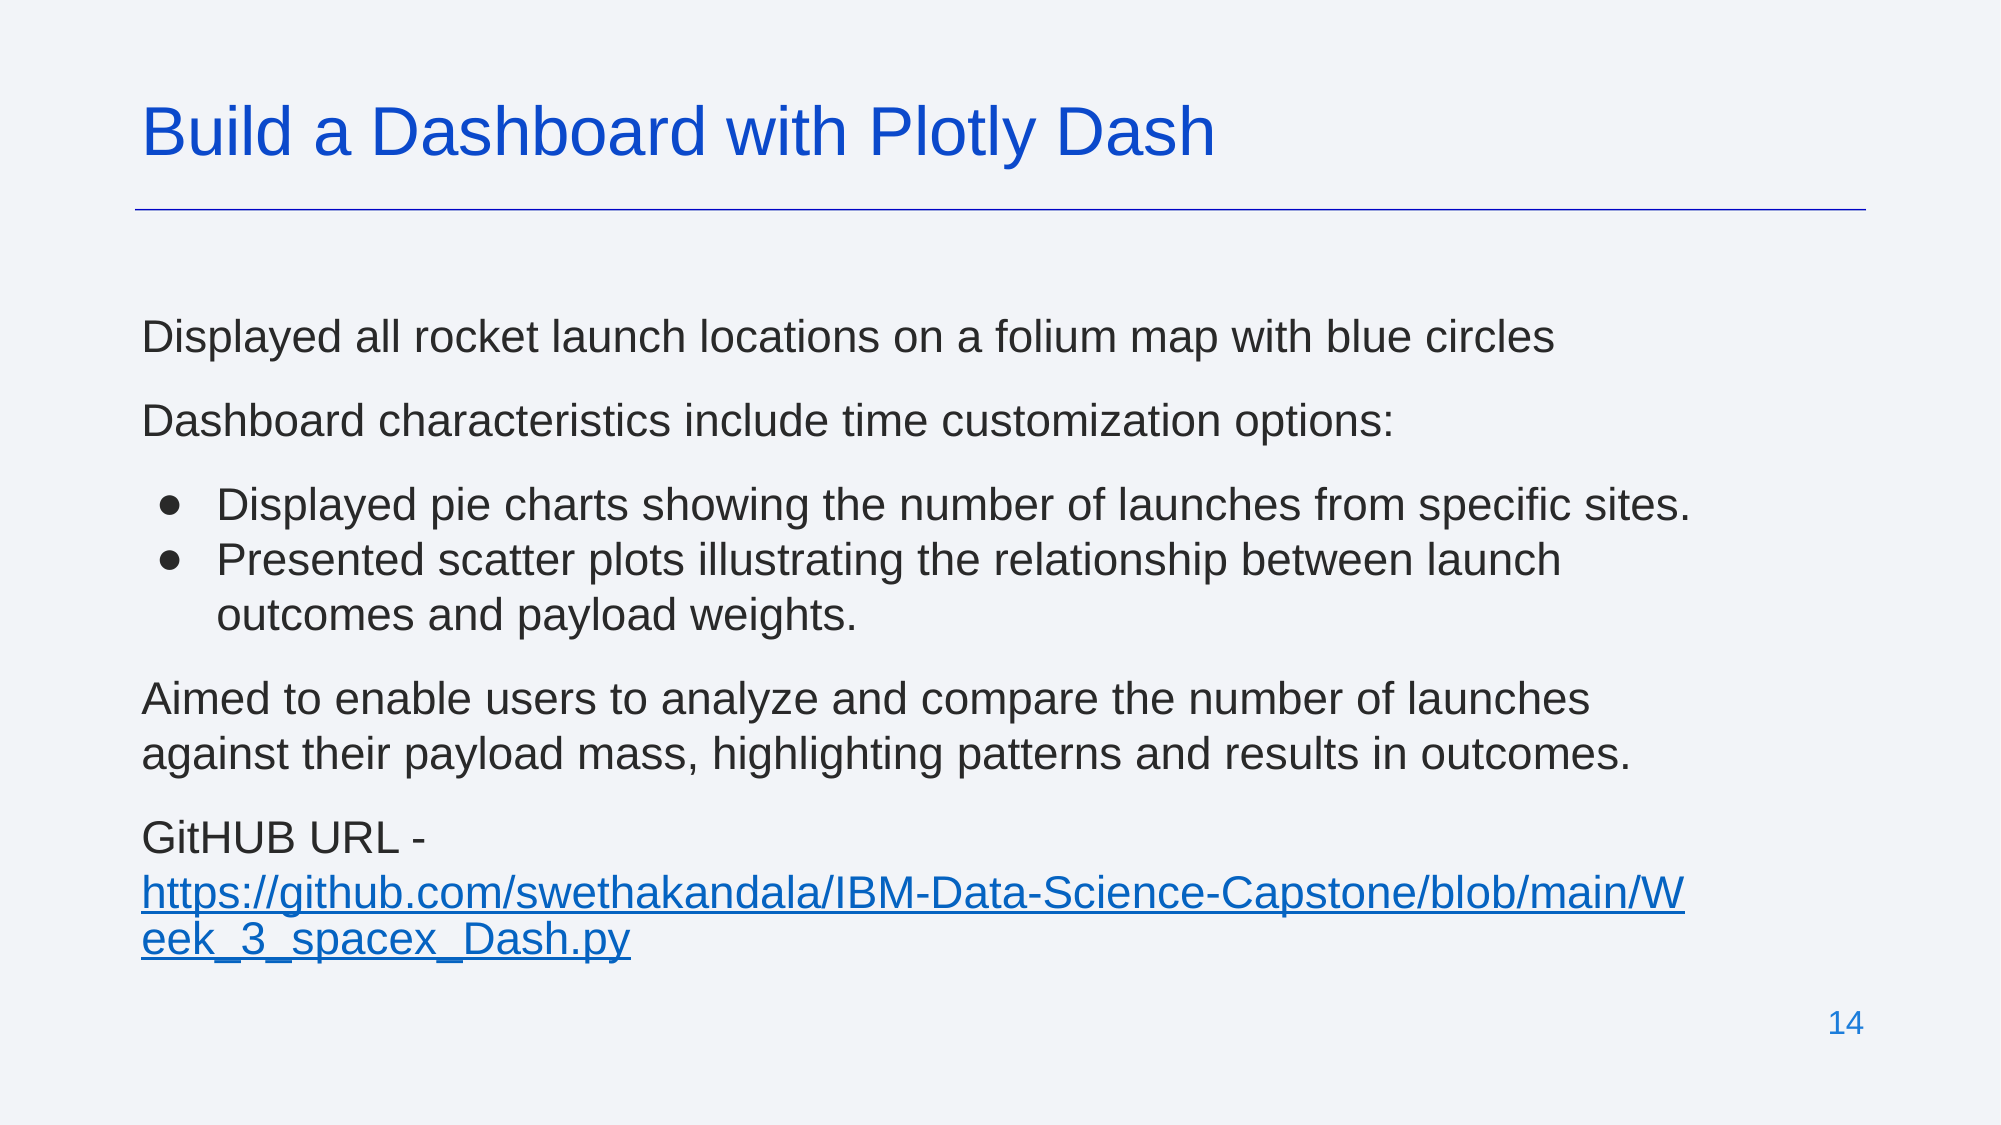

Build a Dashboard with Plotly Dash
Displayed all rocket launch locations on a folium map with blue circles
Dashboard characteristics include time customization options:
Displayed pie charts showing the number of launches from specific sites.
Presented scatter plots illustrating the relationship between launch outcomes and payload weights.
Aimed to enable users to analyze and compare the number of launches against their payload mass, highlighting patterns and results in outcomes.
GitHUB URL - https://github.com/swethakandala/IBM-Data-Science-Capstone/blob/main/Week_3_spacex_Dash.py
14